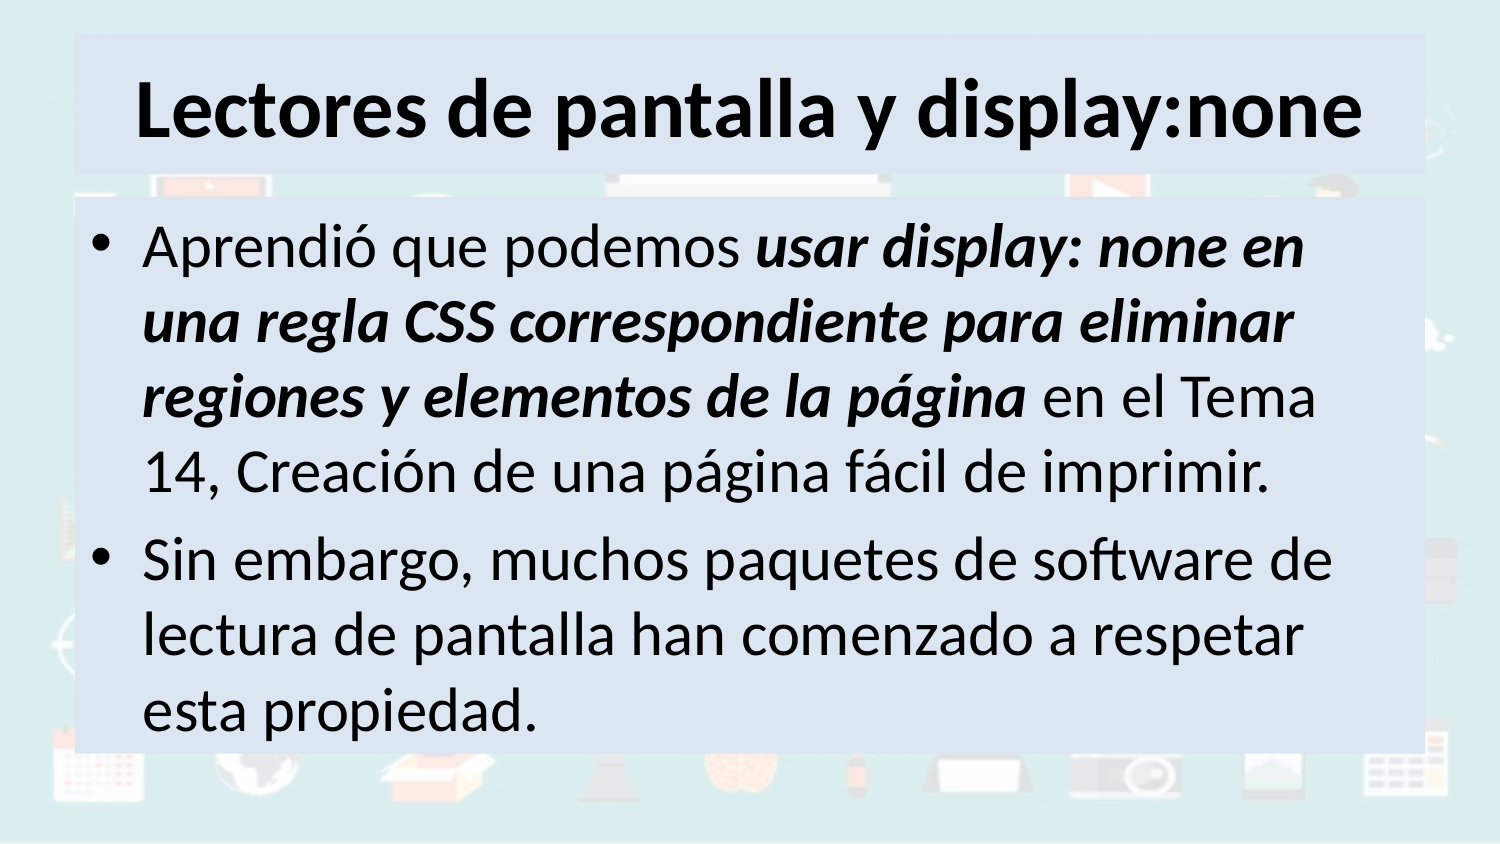

# Lectores de pantalla y display:none
Aprendió que podemos usar display: none en una regla CSS correspondiente para eliminar regiones y elementos de la página en el Tema 14, Creación de una página fácil de imprimir.
Sin embargo, muchos paquetes de software de lectura de pantalla han comenzado a respetar esta propiedad.